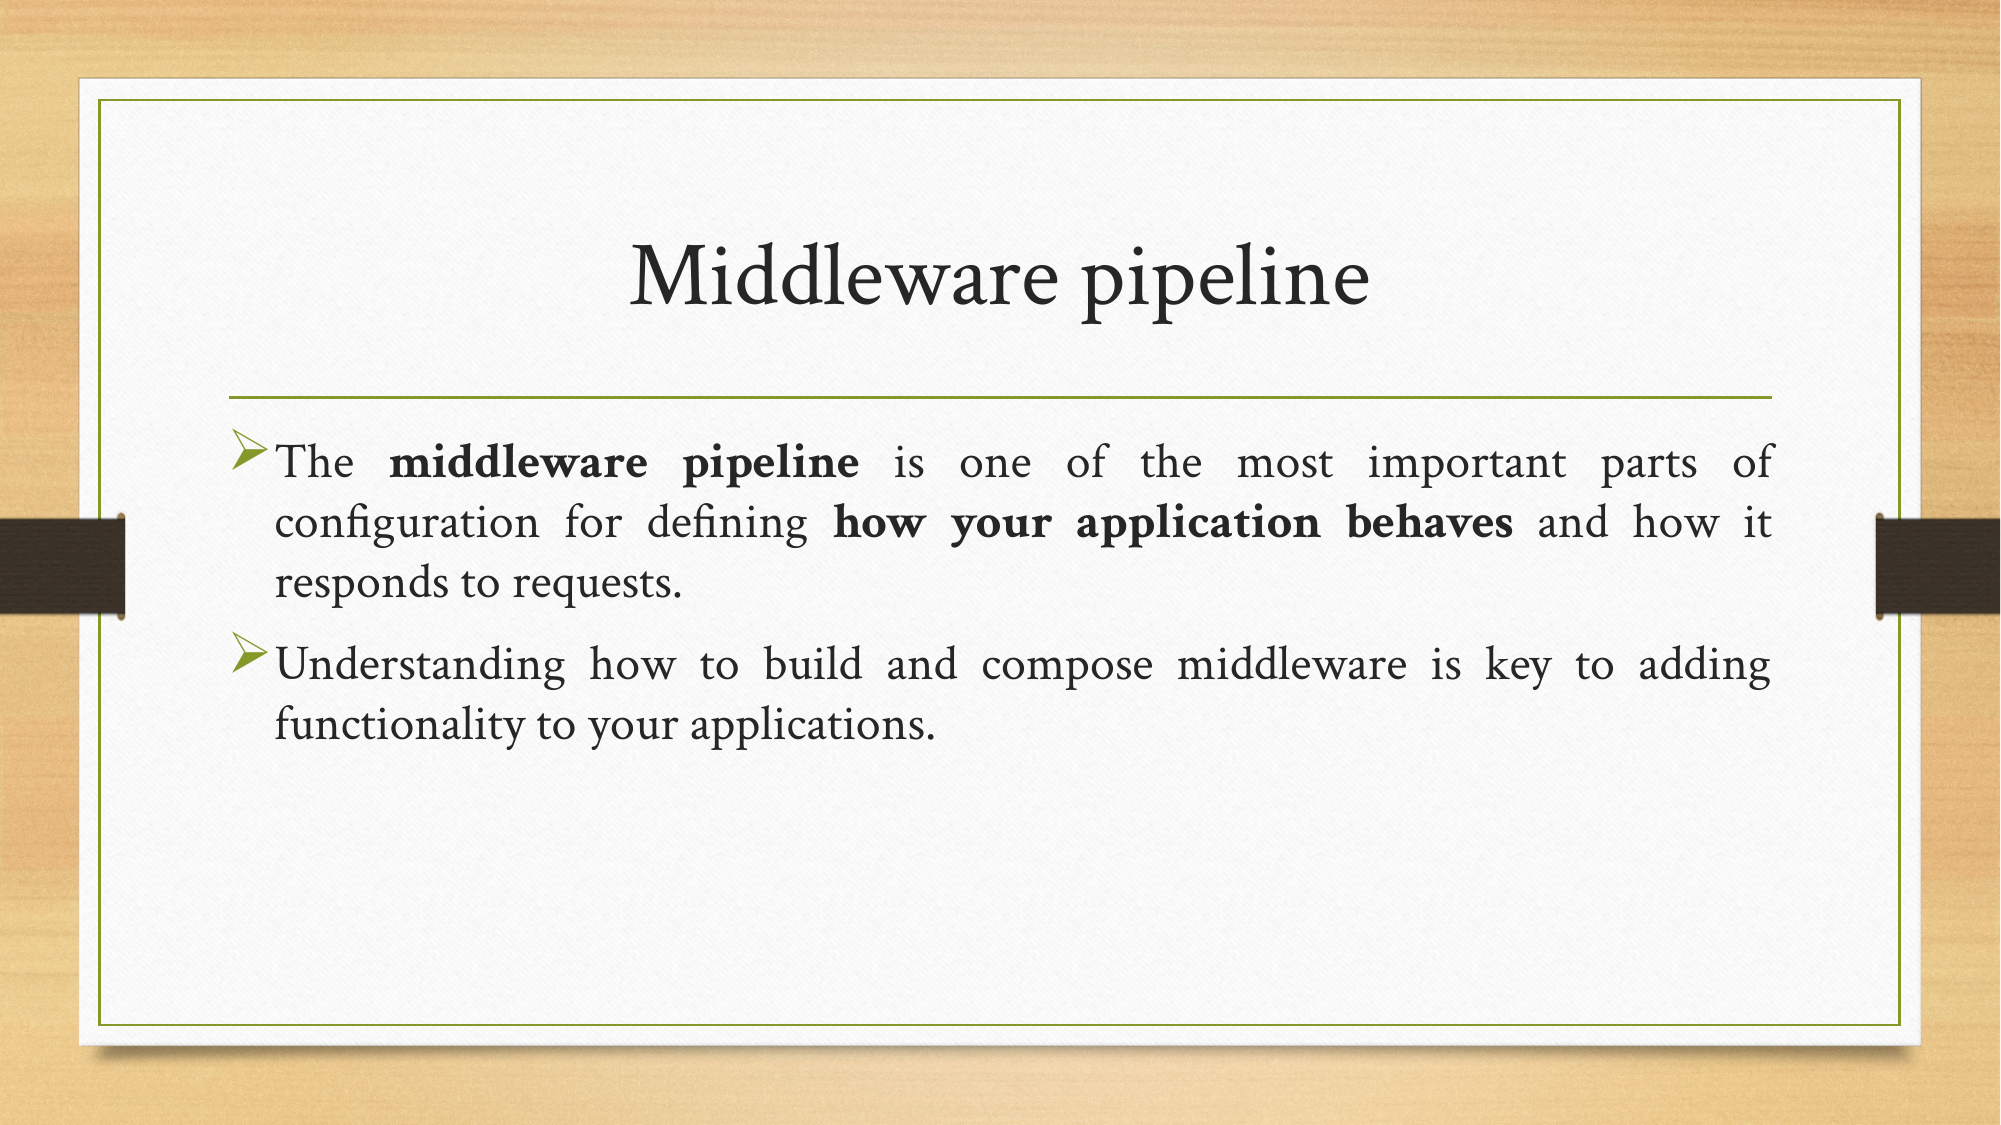

# Middleware pipeline
The middleware pipeline is one of the most important parts of configuration for defining how your application behaves and how it responds to requests.
Understanding how to build and compose middleware is key to adding functionality to your applications.